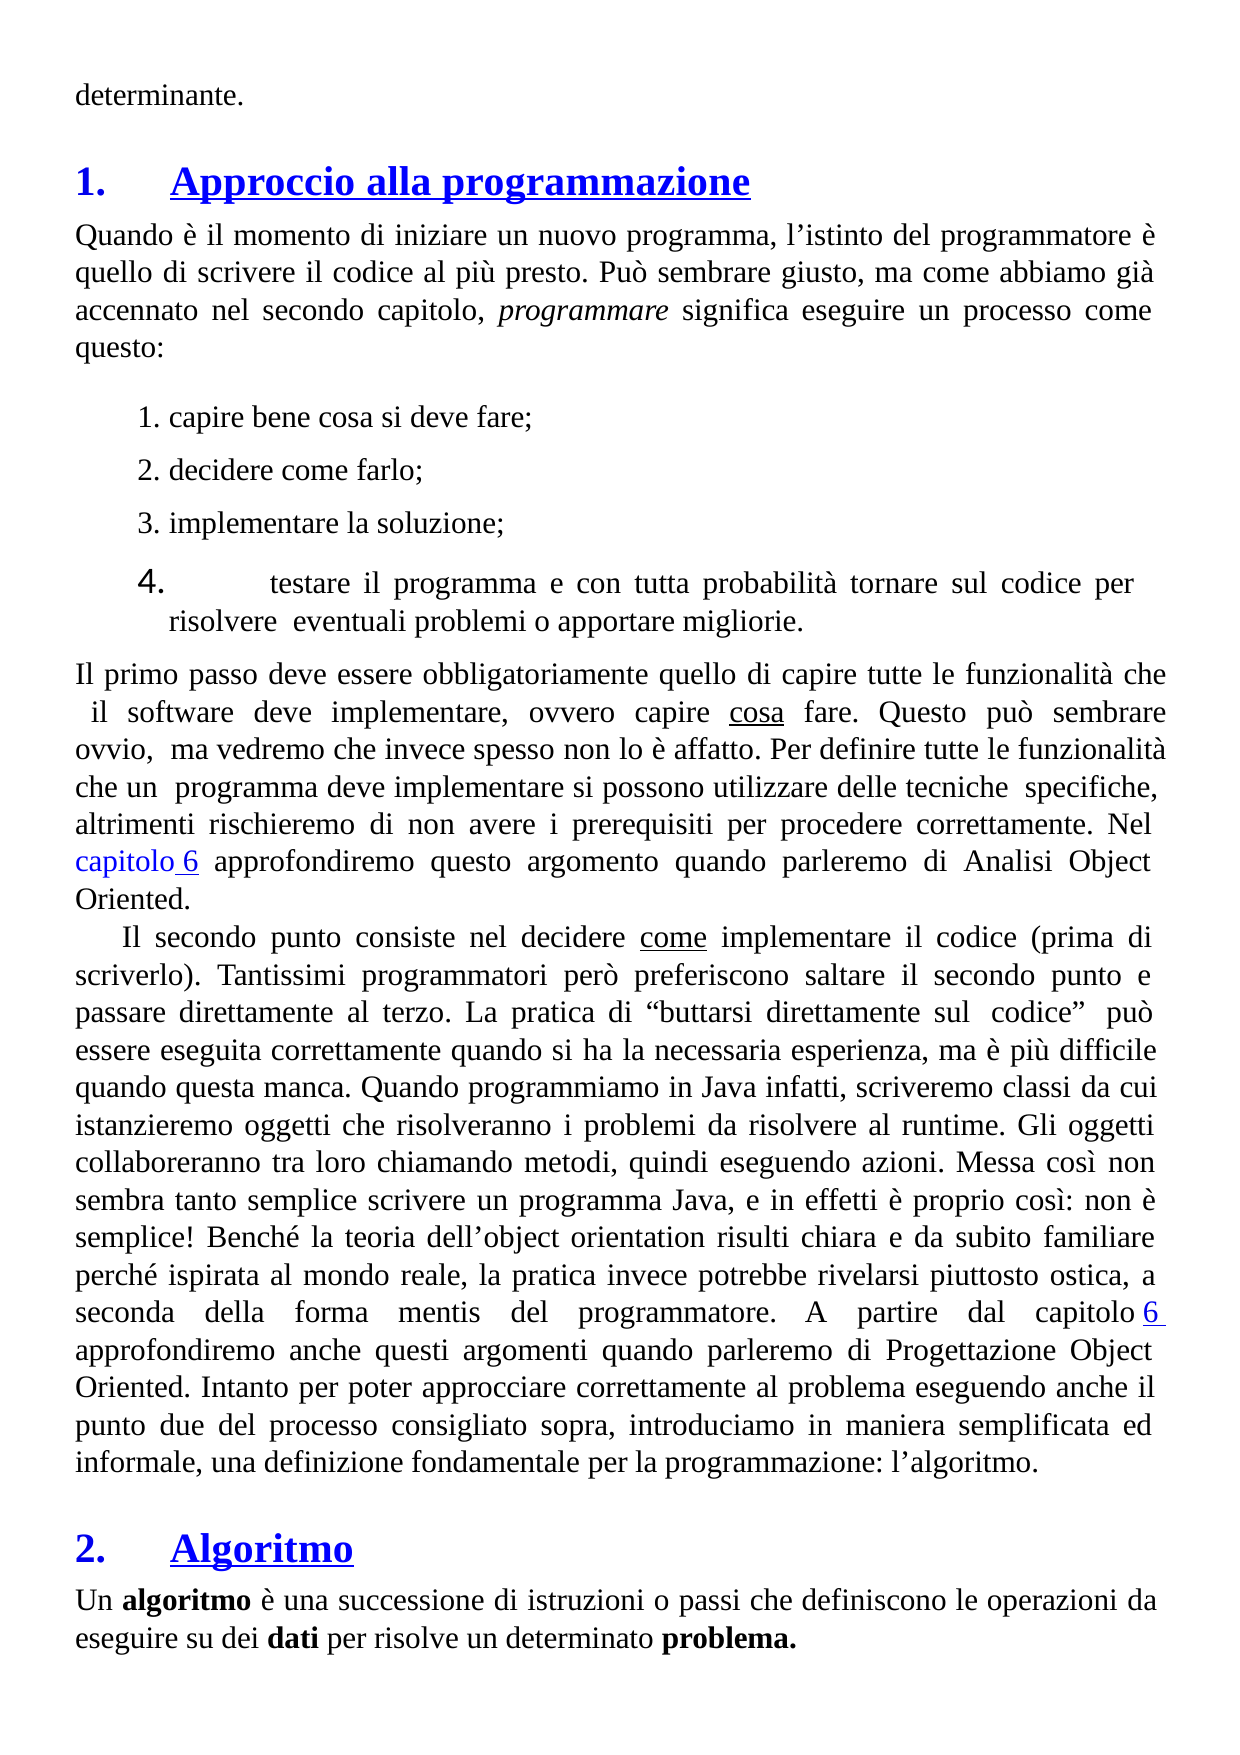

determinante.

Approccio alla programmazione
Quando è il momento di iniziare un nuovo programma, l’istinto del programmatore è  quello di scrivere il codice al più presto. Può sembrare giusto, ma come abbiamo già  accennato nel secondo capitolo, programmare significa eseguire un processo come  questo:

capire bene cosa si deve fare;
decidere come farlo;
implementare la soluzione;
	testare il programma e con tutta probabilità tornare sul codice per risolvere  eventuali problemi o apportare migliorie.
Il primo passo deve essere obbligatoriamente quello di capire tutte le funzionalità che  il software deve implementare, ovvero capire cosa fare. Questo può sembrare ovvio,  ma vedremo che invece spesso non lo è affatto. Per definire tutte le funzionalità che un  programma deve implementare si possono utilizzare delle tecniche specifiche,  altrimenti rischieremo di non avere i prerequisiti per procedere correttamente. Nel  capitolo 6 approfondiremo questo argomento quando parleremo di Analisi Object  Oriented.
Il secondo punto consiste nel decidere come implementare il codice (prima di  scriverlo). Tantissimi programmatori però preferiscono saltare il secondo punto e  passare direttamente al terzo. La pratica di “buttarsi direttamente sul codice” può  essere eseguita correttamente quando si ha la necessaria esperienza, ma è più difficile  quando questa manca. Quando programmiamo in Java infatti, scriveremo classi da cui  istanzieremo oggetti che risolveranno i problemi da risolvere al runtime. Gli oggetti  collaboreranno tra loro chiamando metodi, quindi eseguendo azioni. Messa così non  sembra tanto semplice scrivere un programma Java, e in effetti è proprio così: non è  semplice! Benché la teoria dell’object orientation risulti chiara e da subito familiare  perché ispirata al mondo reale, la pratica invece potrebbe rivelarsi piuttosto ostica, a  seconda della forma mentis del programmatore. A partire dal capitolo 6  approfondiremo anche questi argomenti quando parleremo di Progettazione Object  Oriented. Intanto per poter approcciare correttamente al problema eseguendo anche il  punto due del processo consigliato sopra, introduciamo in maniera semplificata ed  informale, una definizione fondamentale per la programmazione: l’algoritmo.

Algoritmo
Un algoritmo è una successione di istruzioni o passi che definiscono le operazioni da  eseguire su dei dati per risolve un determinato problema.